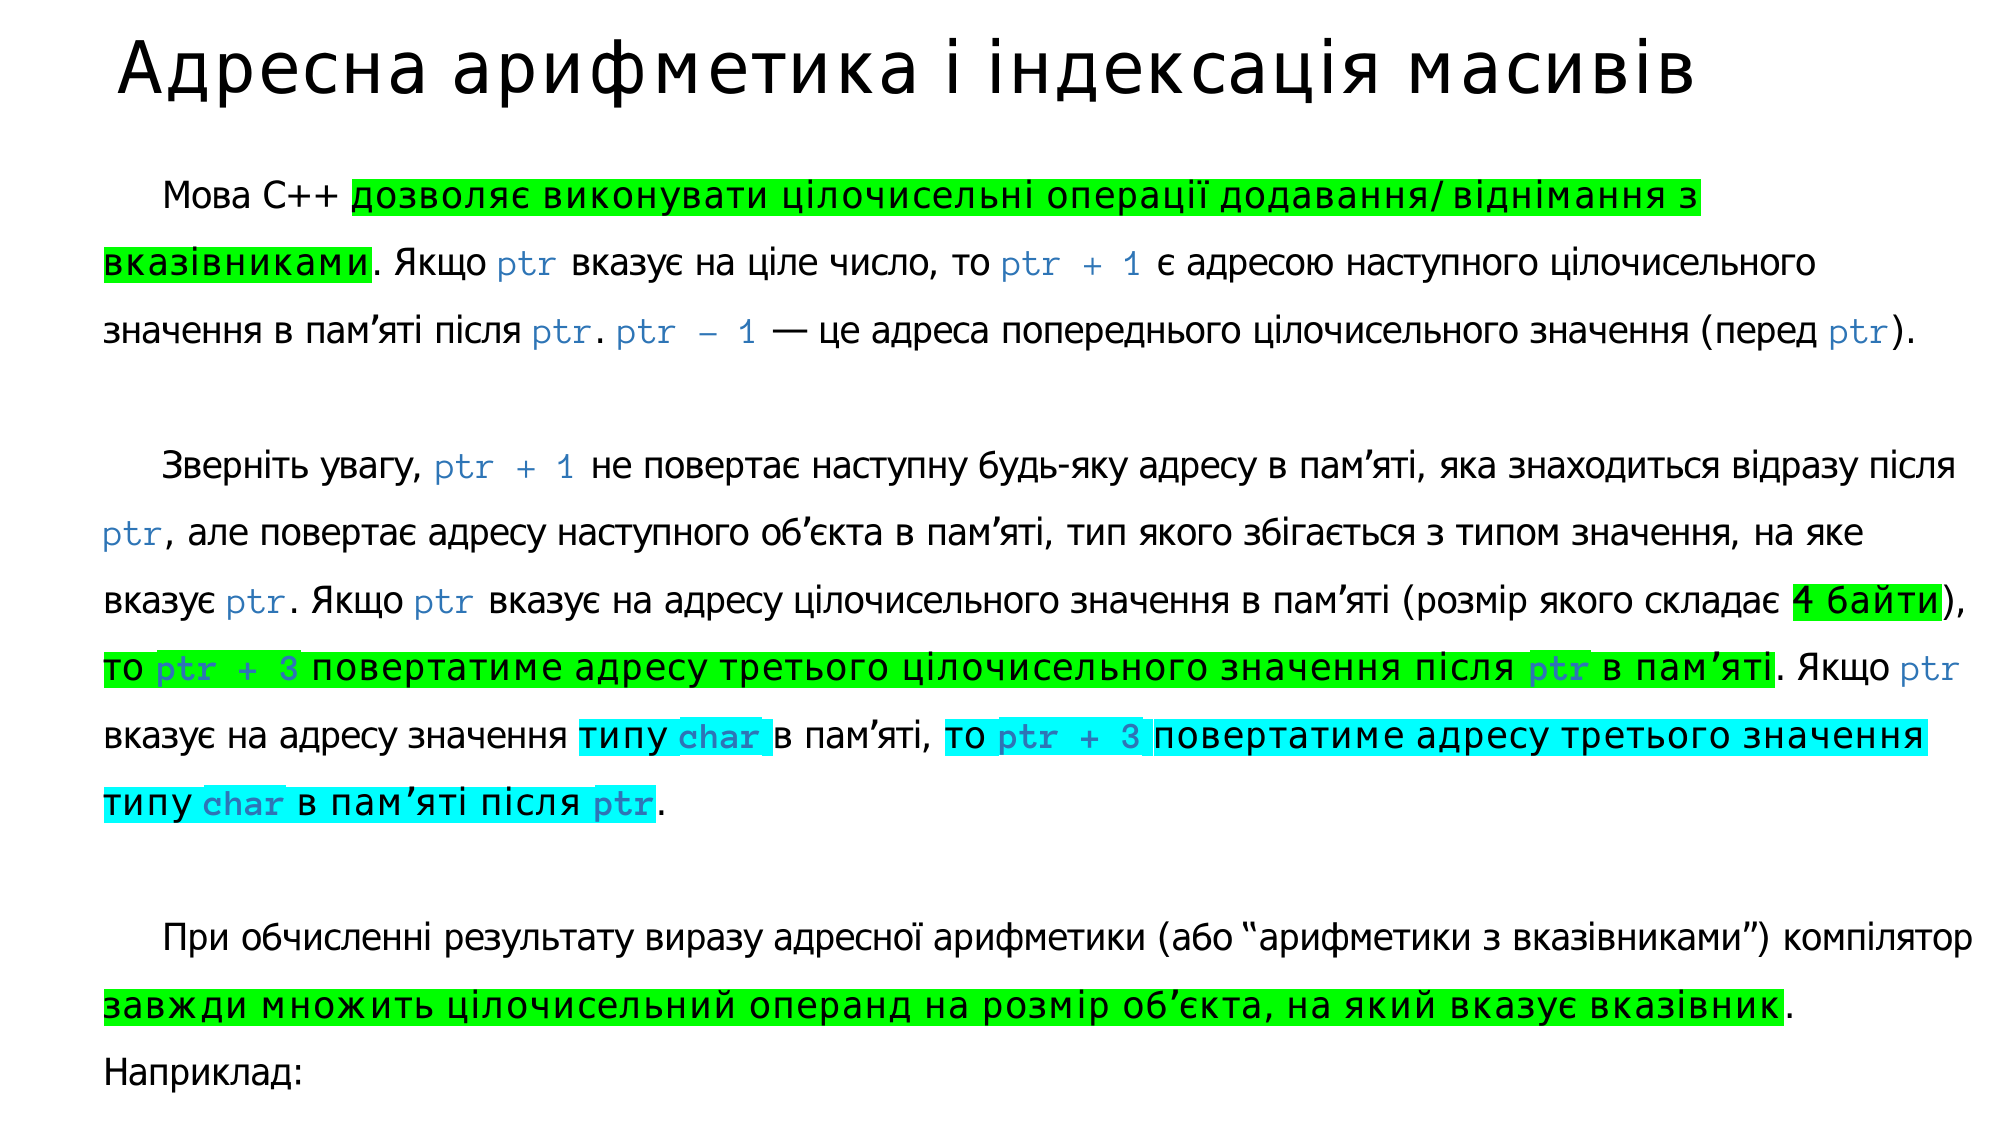

# Адресна арифметика і індексація масивів
Мова С++ дозволяє виконувати цілочисельні операції додавання/віднімання з вказівниками. Якщо ptr вказує на ціле число, то ptr + 1 є адресою наступного цілочисельного значення в пам’яті після ptr. ptr - 1 — це адреса попереднього цілочисельного значення (перед ptr).

Зверніть увагу, ptr + 1 не повертає наступну будь-яку адресу в пам’яті, яка знаходиться відразу після ptr, але повертає адресу наступного об’єкта в пам’яті, тип якого збігається з типом значення, на яке вказує ptr. Якщо ptr вказує на адресу цілочисельного значення в пам’яті (розмір якого складає 4 байти), то ptr + 3 повертатиме адресу третього цілочисельного значення після ptr в пам’яті. Якщо ptr вказує на адресу значення типу char в пам’яті, то ptr + 3 повертатиме адресу третього значення типу char в пам’яті після ptr.

При обчисленні результату виразу адресної арифметики (або “арифметики з вказівниками”) компілятор завжди множить цілочисельний операнд на розмір об’єкта, на який вказує вказівник. Наприклад: